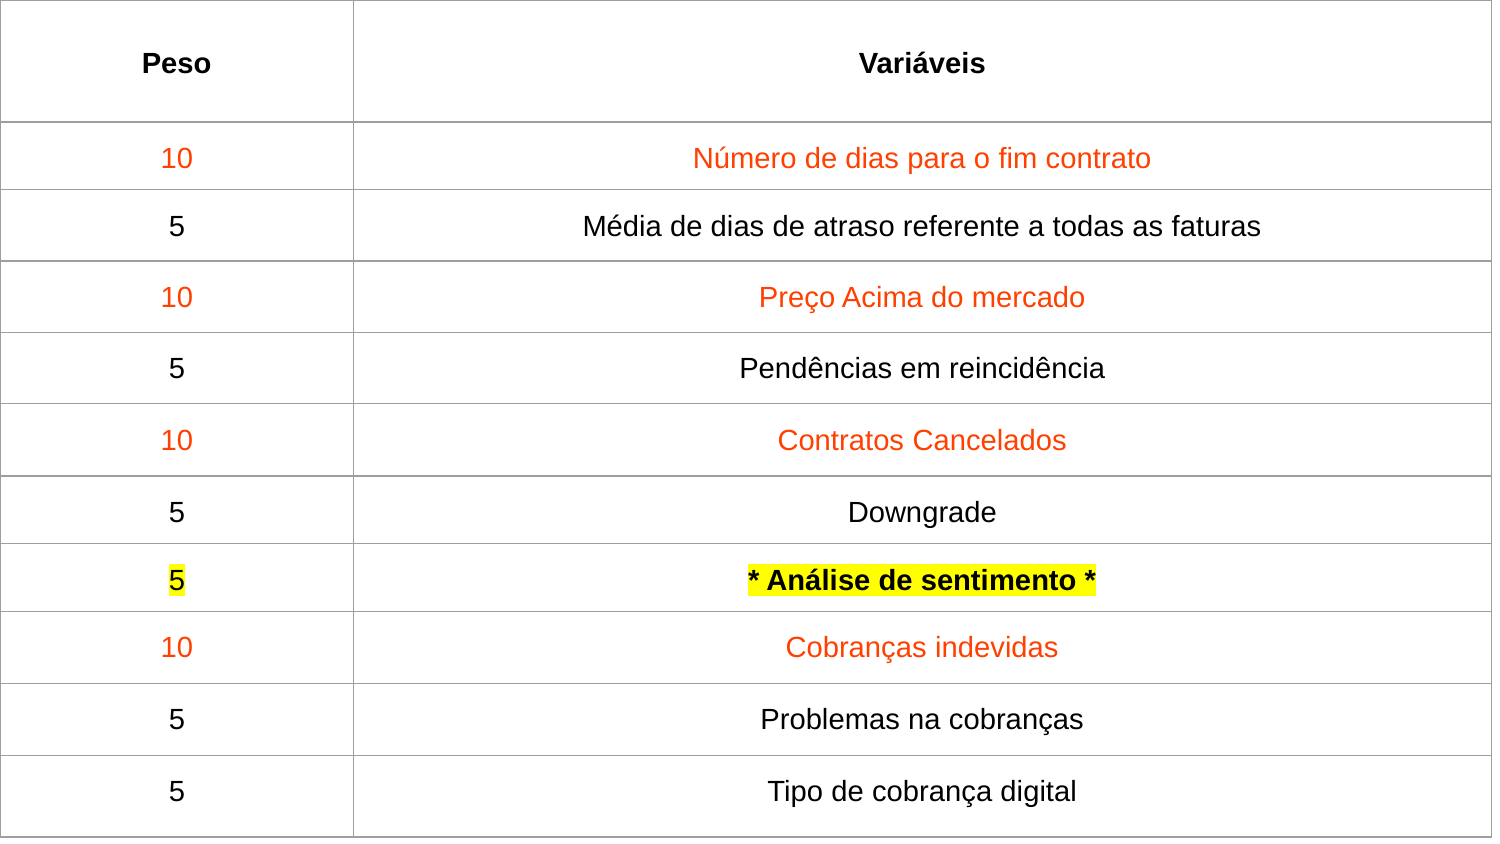

| Peso | Variáveis |
| --- | --- |
| 10 | Número de dias para o fim contrato |
| 5 | Média de dias de atraso referente a todas as faturas |
| 10 | Preço Acima do mercado |
| 5 | Pendências em reincidência |
| 10 | Contratos Cancelados |
| 5 | Downgrade |
| 5 | \* Análise de sentimento \* |
| 10 | Cobranças indevidas |
| 5 | Problemas na cobranças |
| 5 | Tipo de cobrança digital |